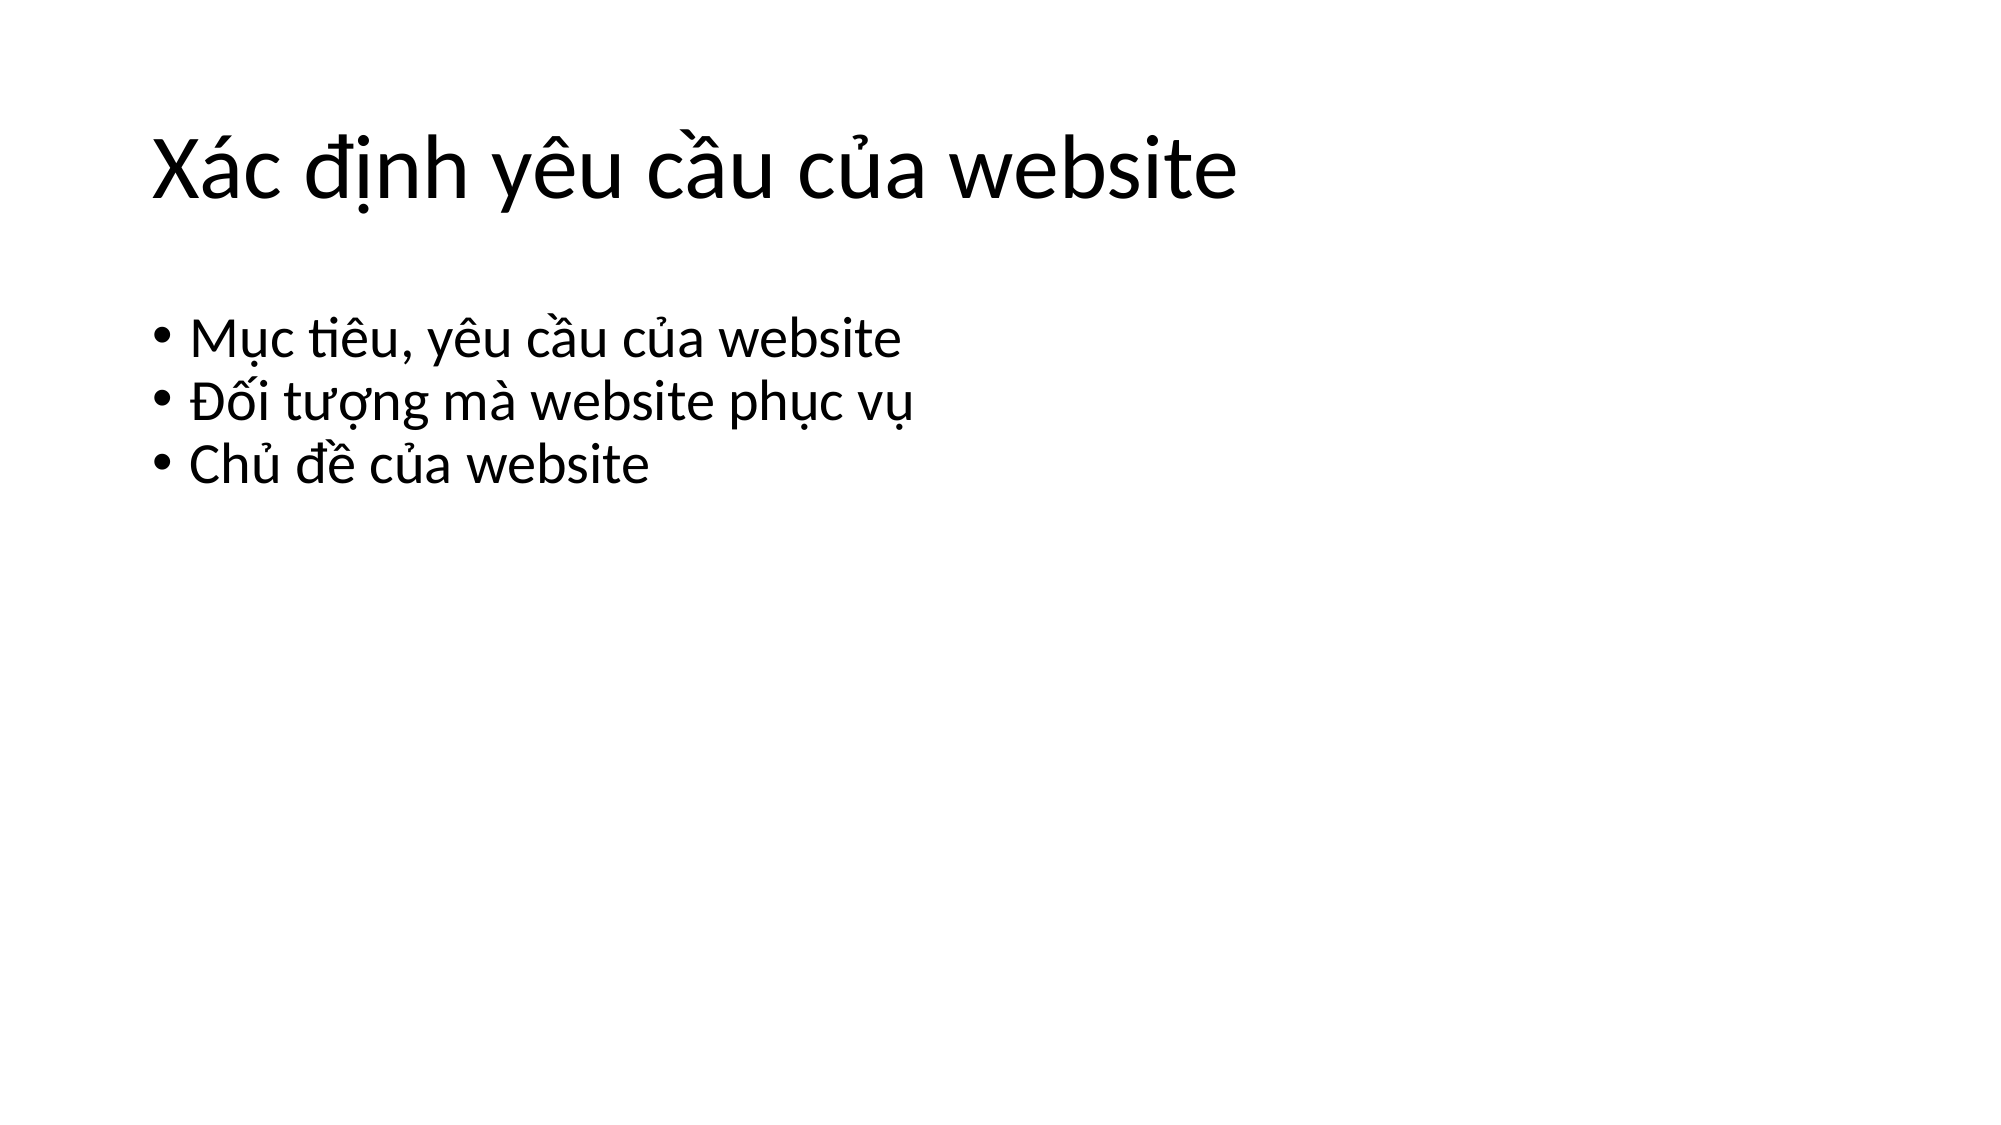

# Xác định yêu cầu của website
Mục tiêu, yêu cầu của website
Đối tượng mà website phục vụ
Chủ đề của website